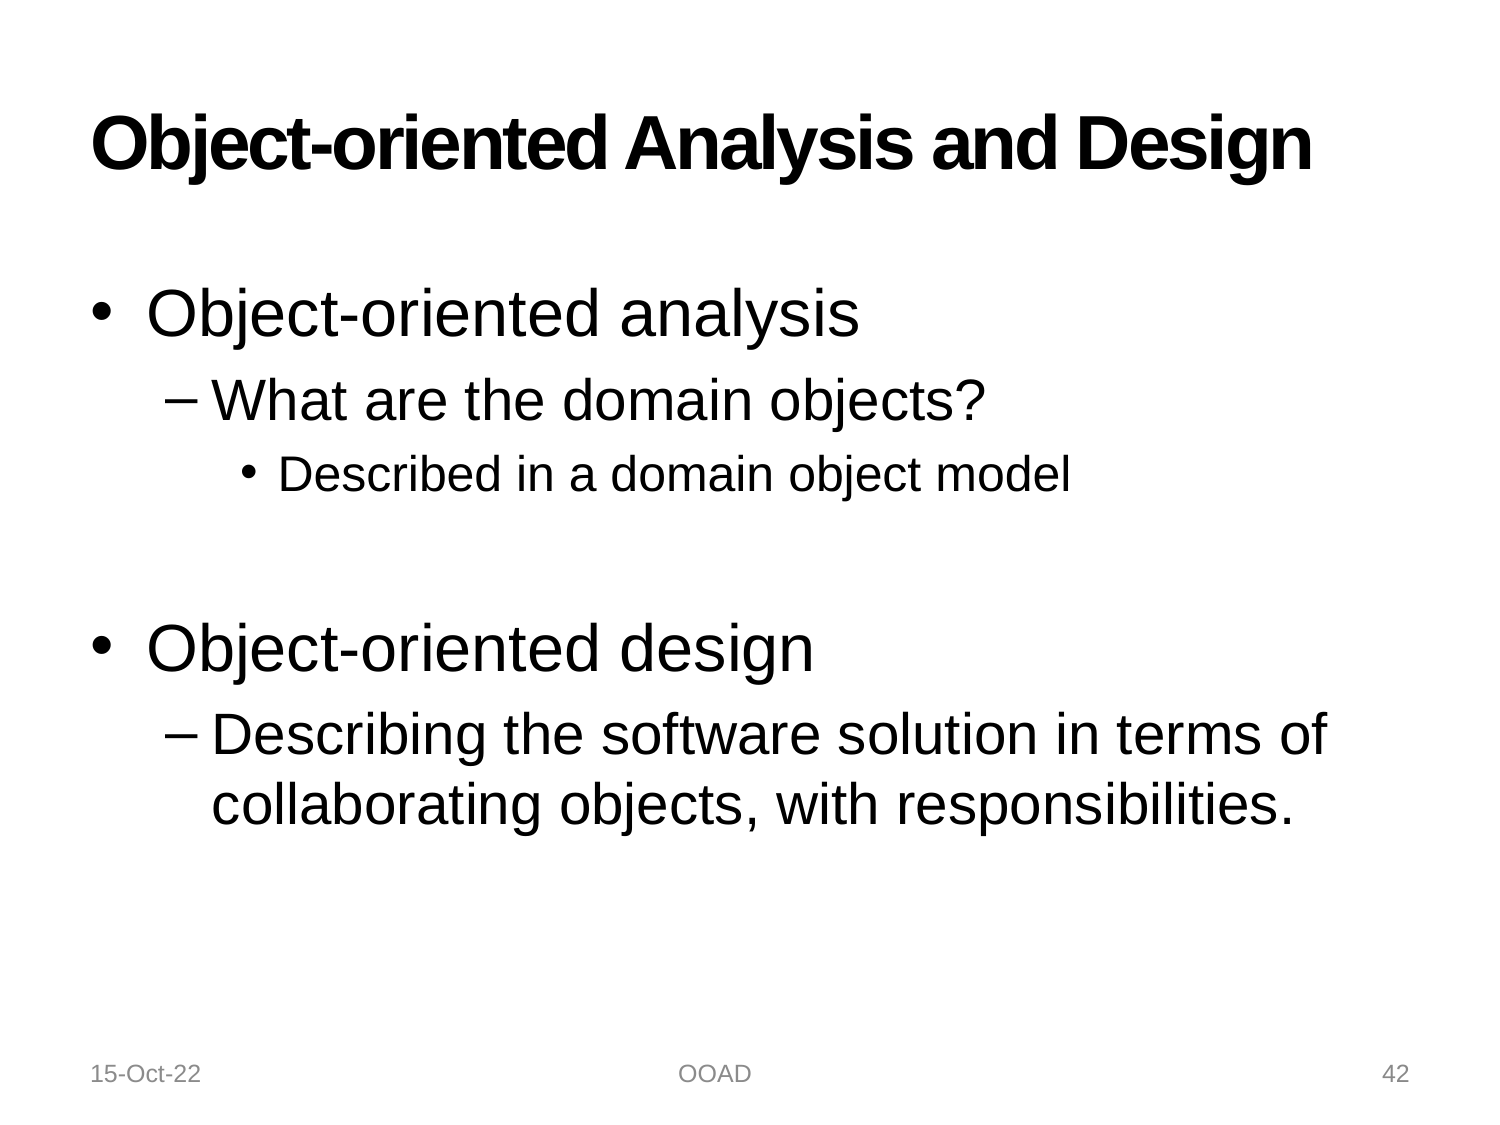

# Object-oriented Analysis and Design
Object-oriented analysis
What are the domain objects?
Described in a domain object model

Object-oriented design
Describing the software solution in terms of collaborating objects, with responsibilities.

15-Oct-22
OOAD
42